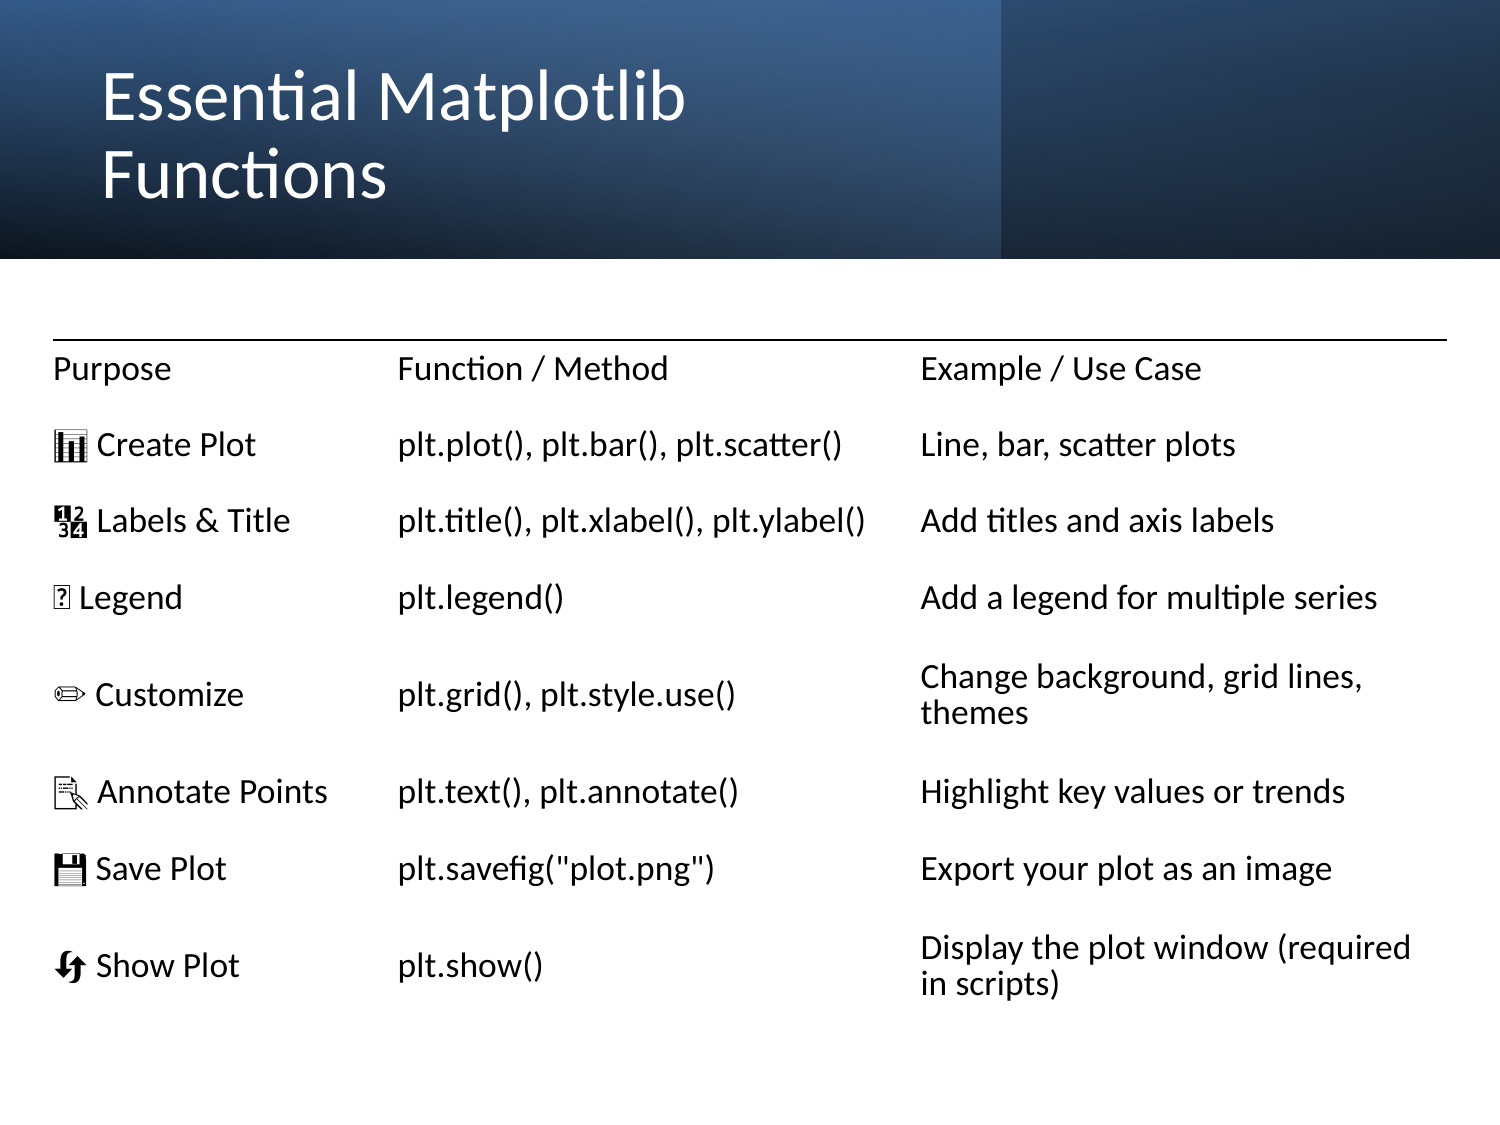

# Essential Matplotlib Functions
| Purpose | Function / Method | Example / Use Case |
| --- | --- | --- |
| 📊 Create Plot | plt.plot(), plt.bar(), plt.scatter() | Line, bar, scatter plots |
| 🔢 Labels & Title | plt.title(), plt.xlabel(), plt.ylabel() | Add titles and axis labels |
| 🧾 Legend | plt.legend() | Add a legend for multiple series |
| ✏️ Customize | plt.grid(), plt.style.use() | Change background, grid lines, themes |
| 📝 Annotate Points | plt.text(), plt.annotate() | Highlight key values or trends |
| 💾 Save Plot | plt.savefig("plot.png") | Export your plot as an image |
| 🔄 Show Plot | plt.show() | Display the plot window (required in scripts) |